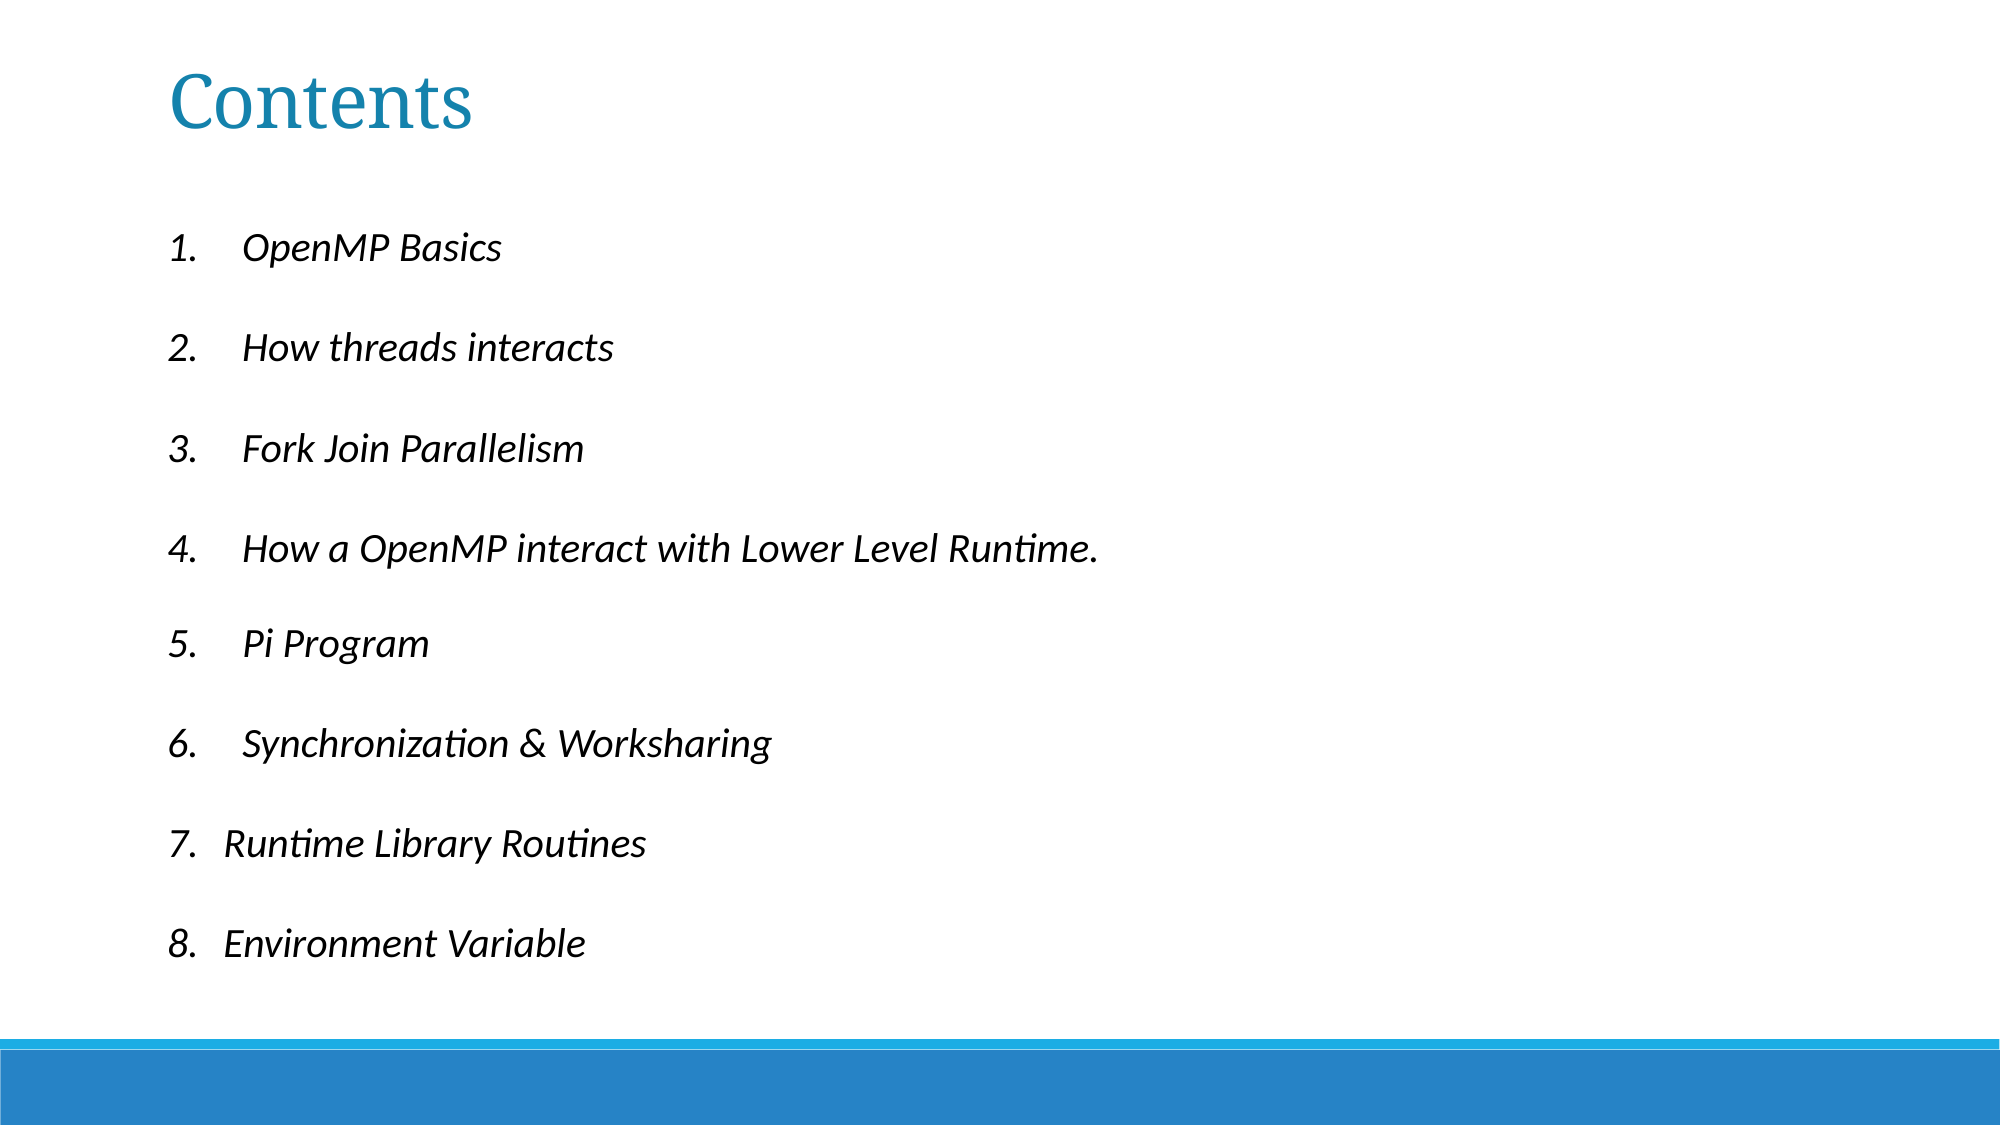

Contents

OpenMP Basics

How threads interacts

Fork Join Parallelism

How a OpenMP interact with Lower Level Runtime.

  Pi Program

  Synchronization & Worksharing

Runtime Library Routines

Environment Variable